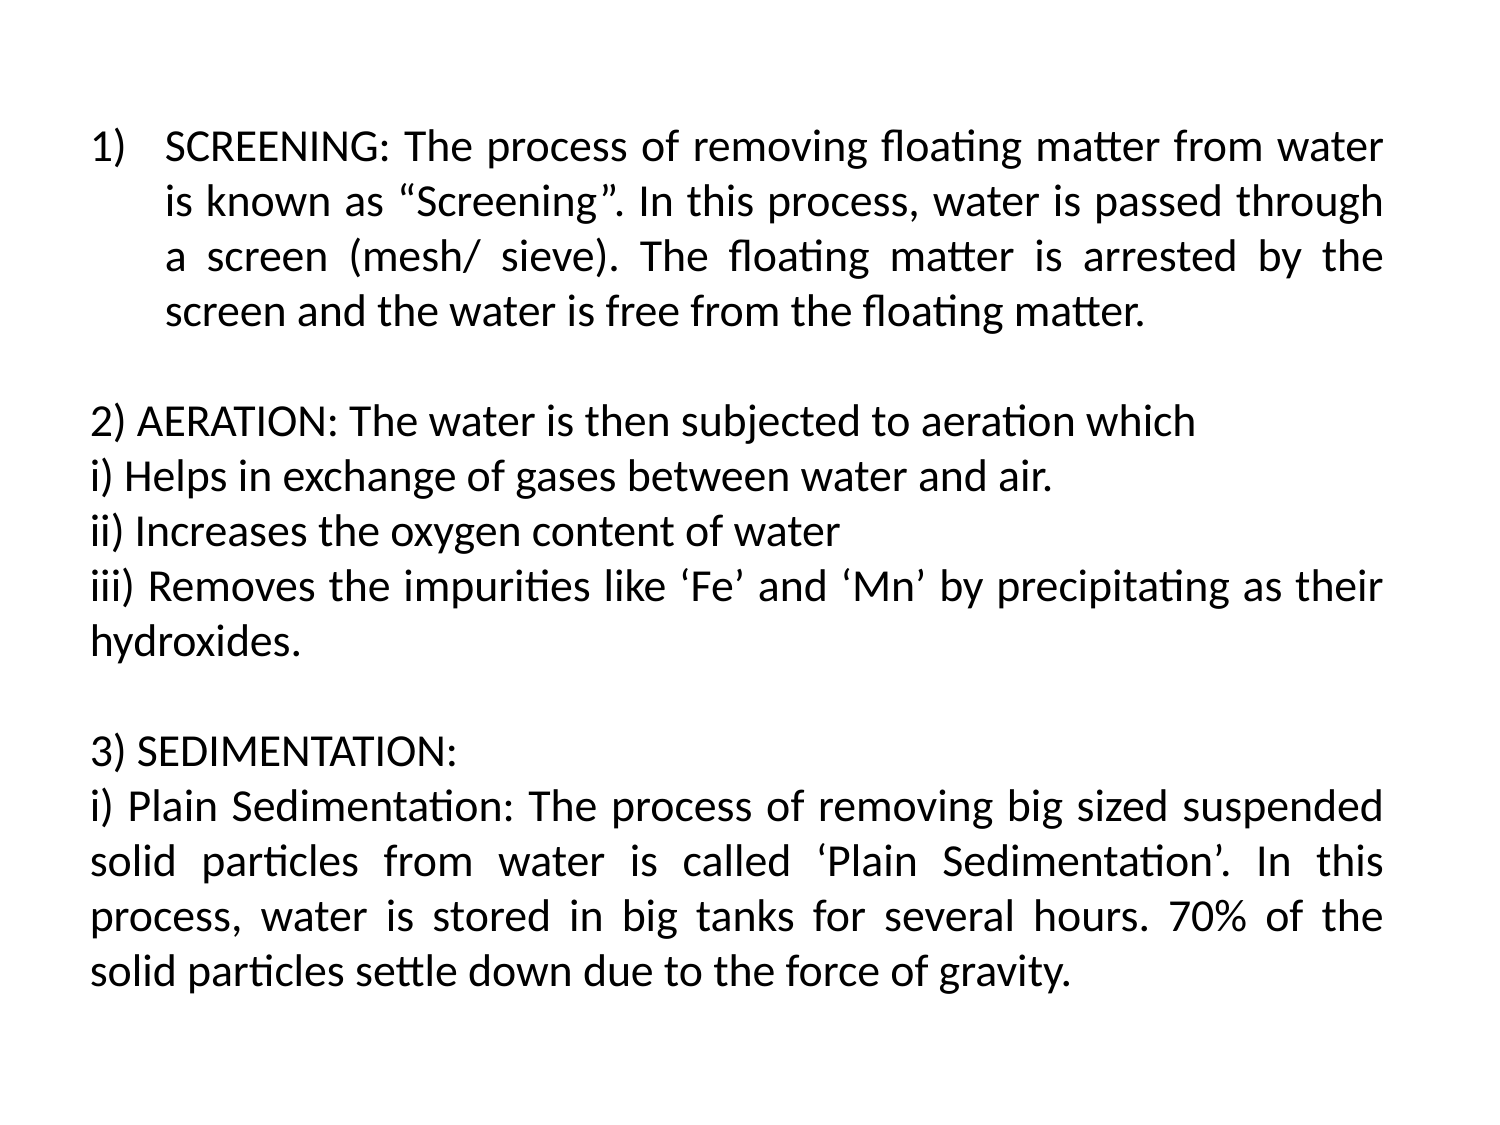

SCREENING: The process of removing floating matter from water is known as “Screening”. In this process, water is passed through a screen (mesh/ sieve). The floating matter is arrested by the screen and the water is free from the floating matter.

2) AERATION: The water is then subjected to aeration which
i) Helps in exchange of gases between water and air.
ii) Increases the oxygen content of water
iii) Removes the impurities like ‘Fe’ and ‘Mn’ by precipitating as their hydroxides.

3) SEDIMENTATION:
i) Plain Sedimentation: The process of removing big sized suspended solid particles from water is called ‘Plain Sedimentation’. In this process, water is stored in big tanks for several hours. 70% of the solid particles settle down due to the force of gravity.